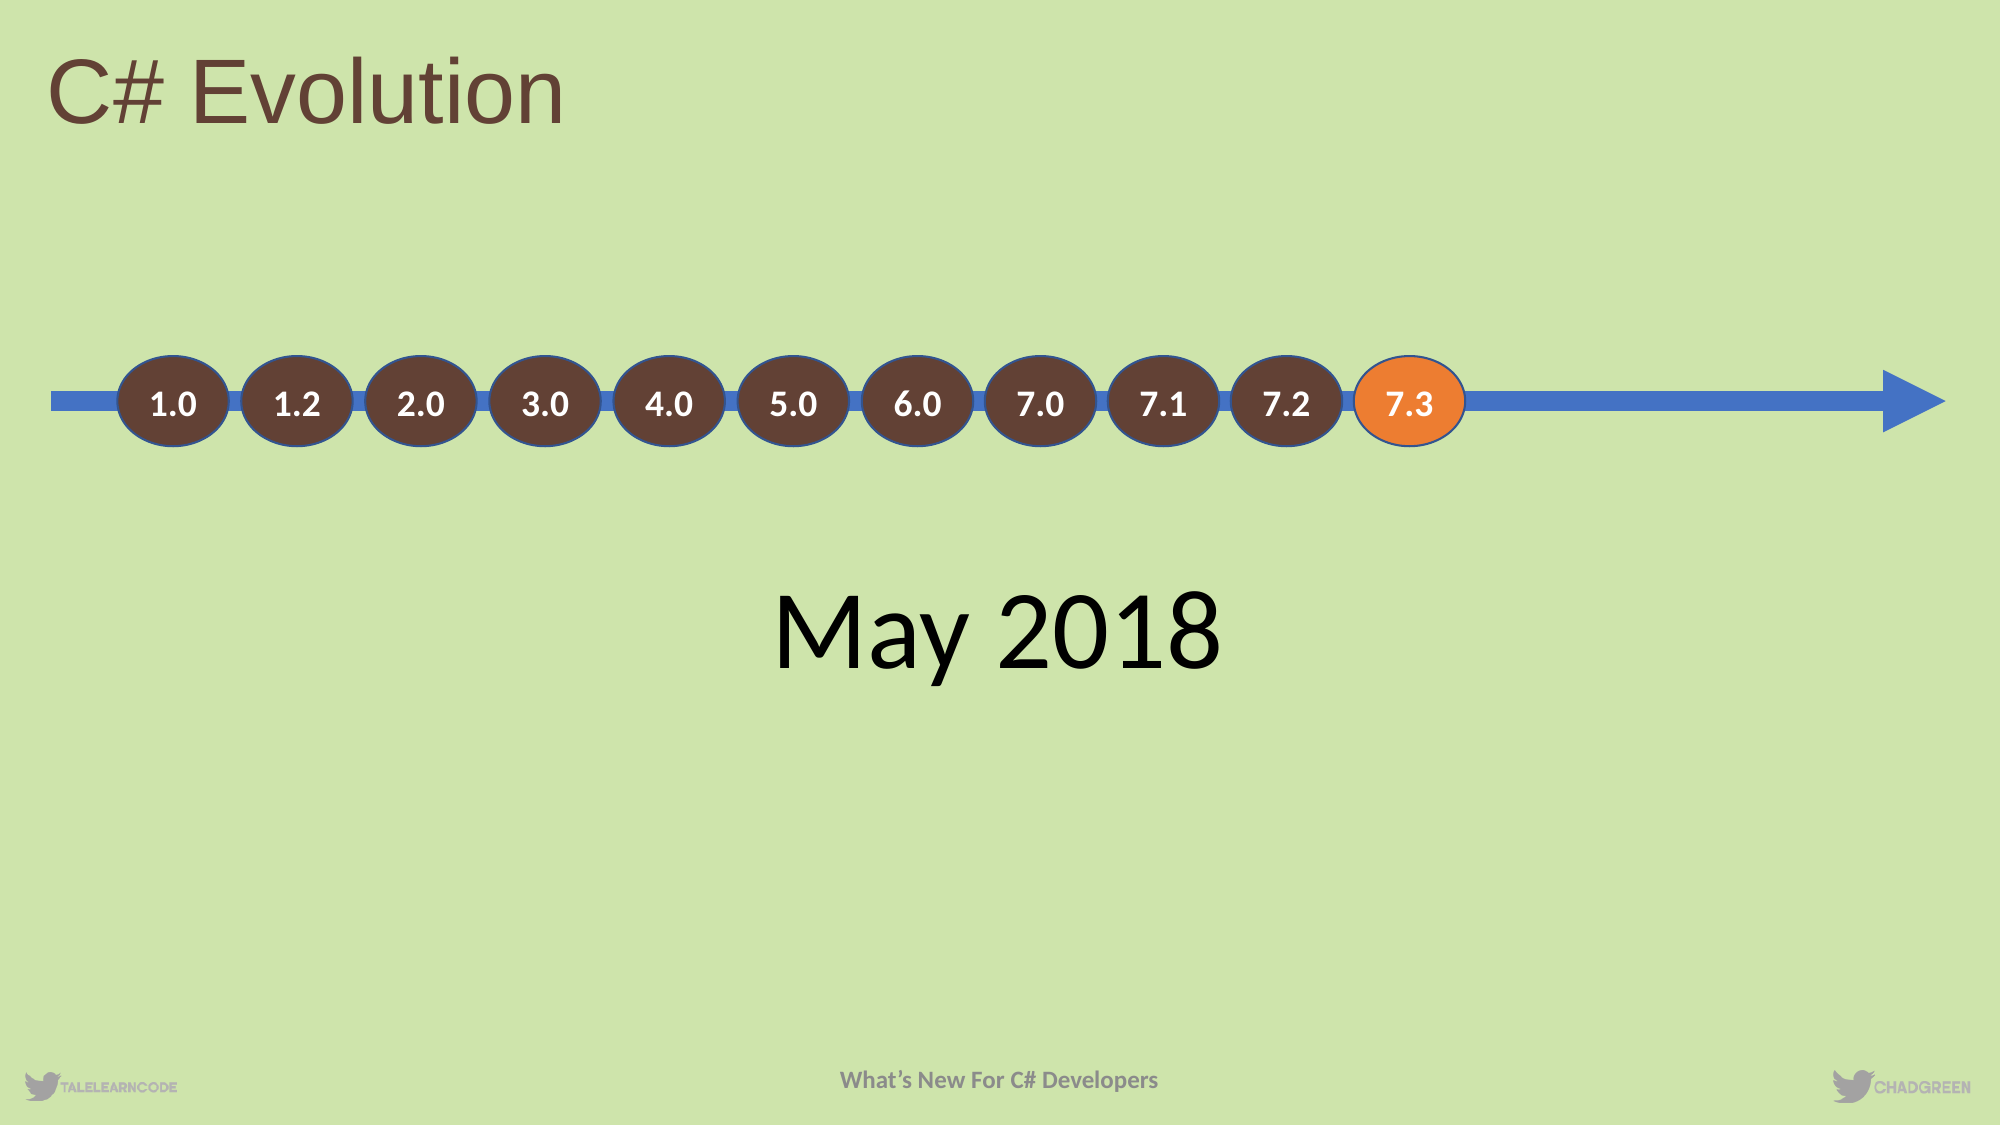

# C# Evolution
1.0
1.2
2.0
3.0
4.0
5.0
6.0
7.0
7.1
7.2
7.3
May 2018